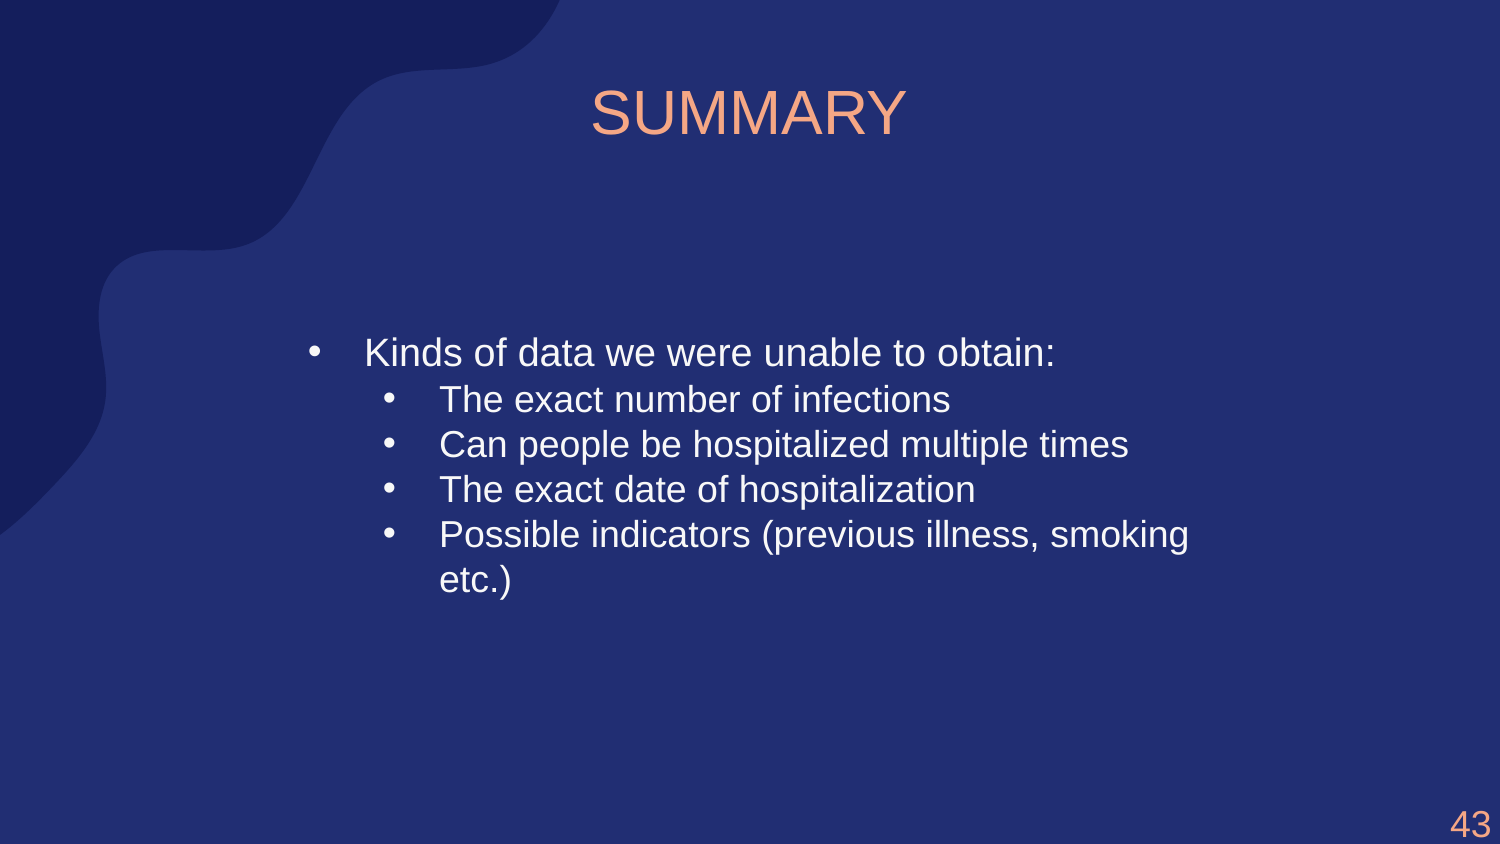

# SUMMARY
Kinds of data we were unable to obtain:
The exact number of infections
Can people be hospitalized multiple times
The exact date of hospitalization
Possible indicators (previous illness, smoking etc.)
43